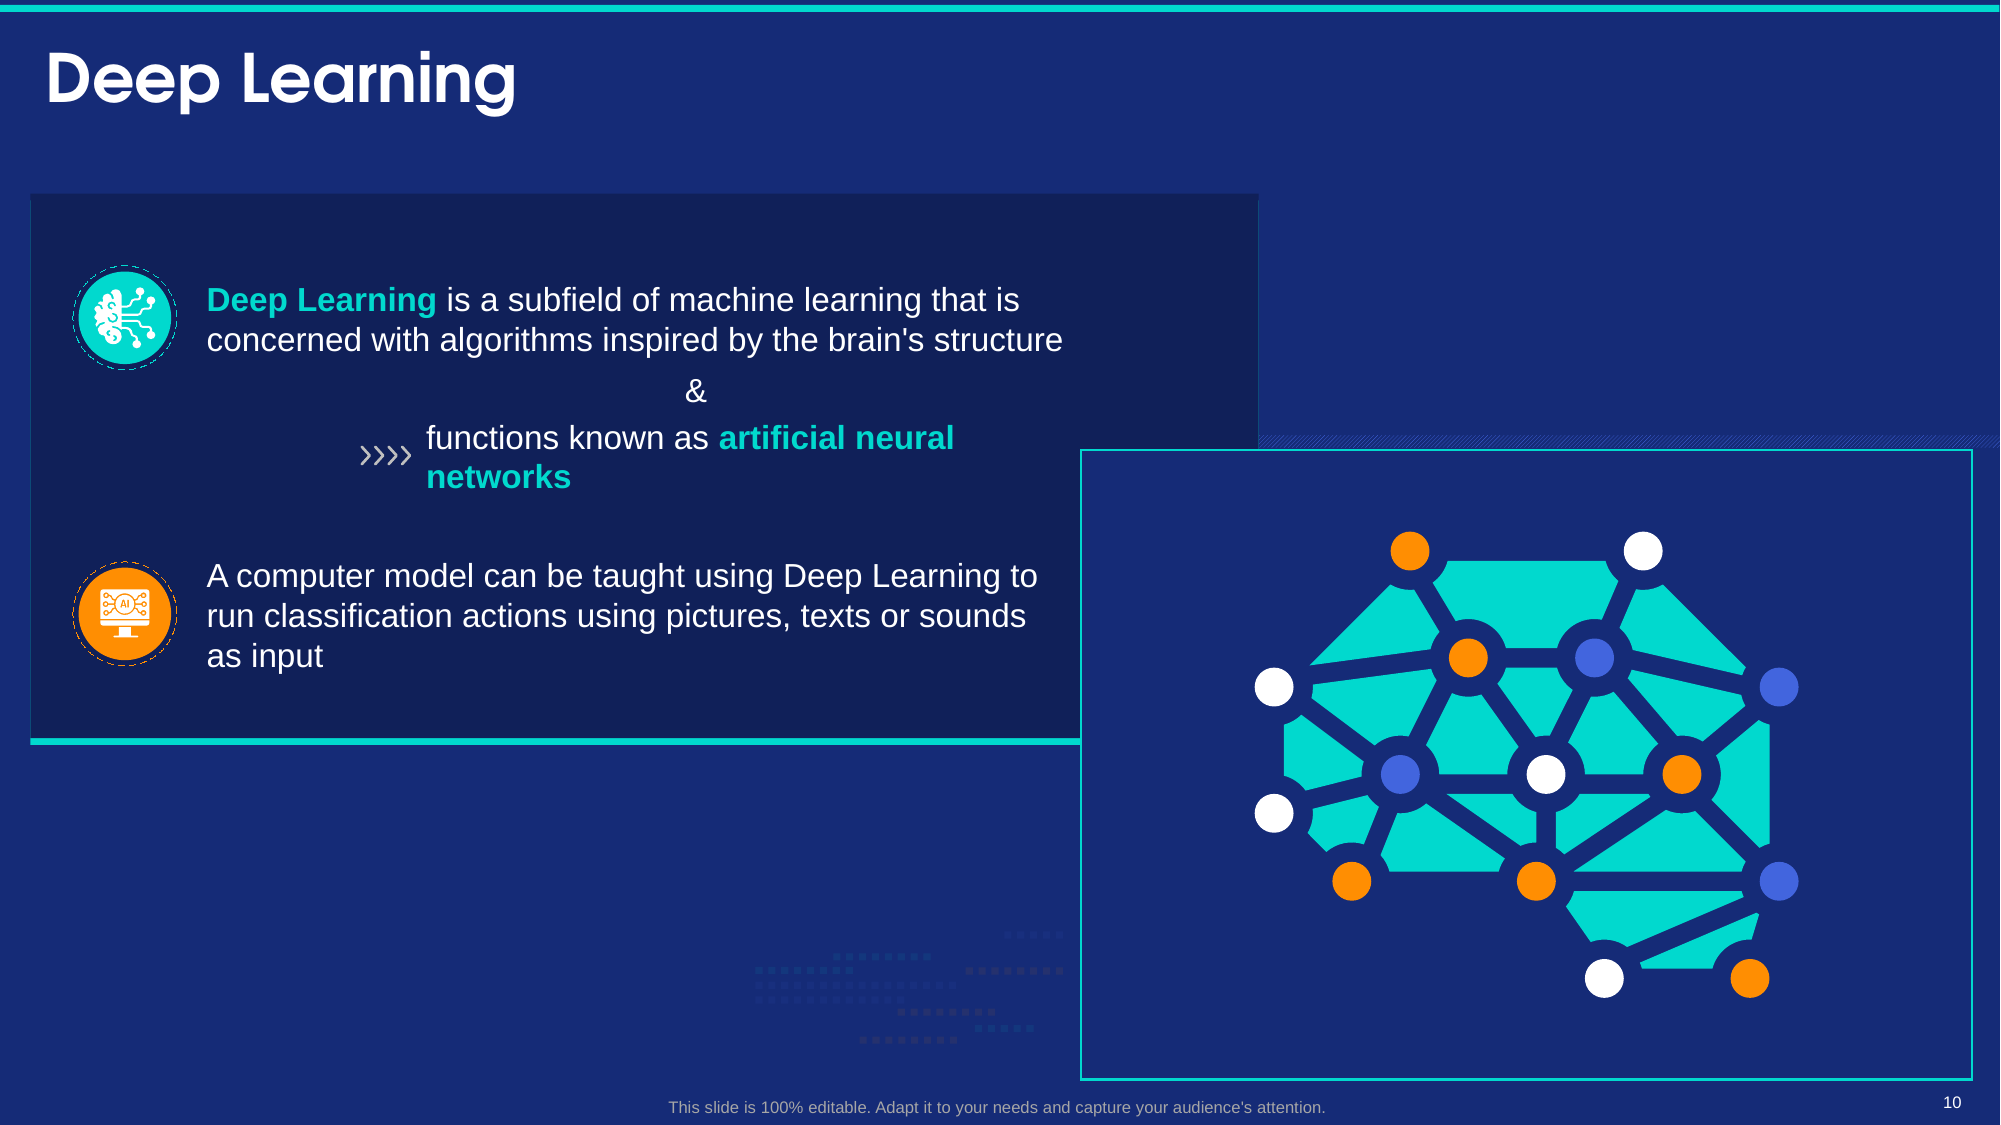

# Deep Learning

Deep Learning is a subfield of machine learning that is concerned with algorithms inspired by the brain's structure
&
functions known as artificial neural networks

A computer model can be taught using Deep Learning to run classification actions using pictures, texts or sounds as input

This slide is 100% editable. Adapt it to your needs and capture your audience's attention.
10